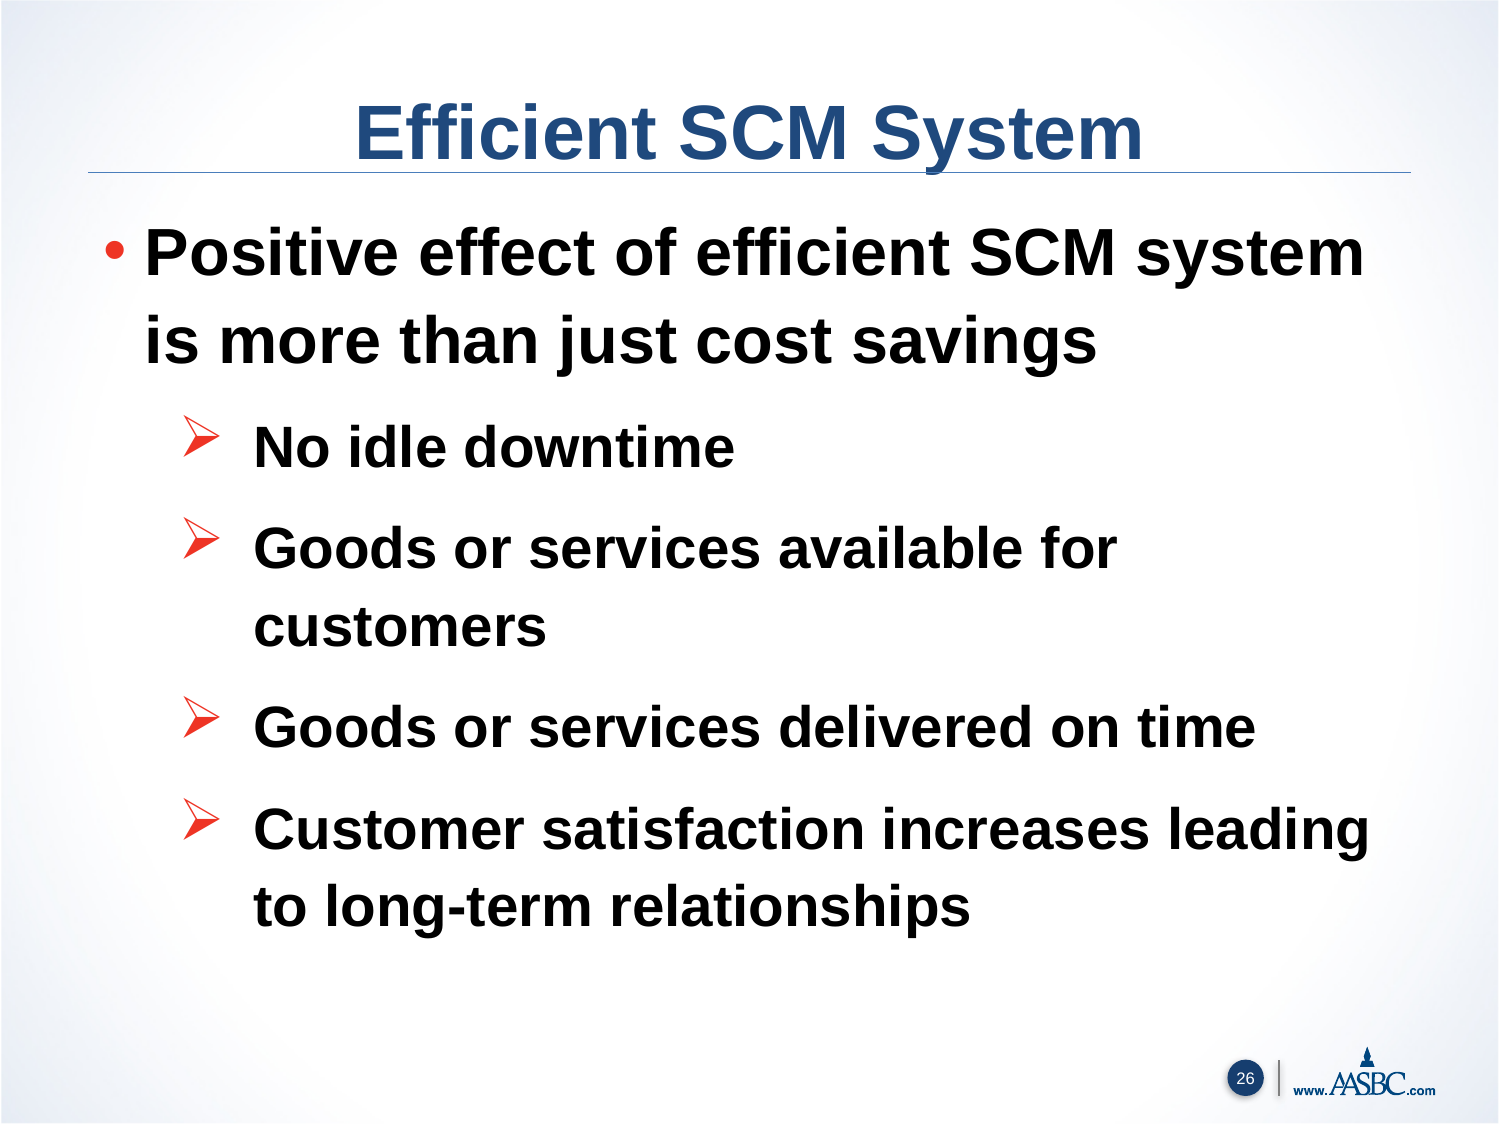

Efficient SCM System
Positive effect of efficient SCM system is more than just cost savings
No idle downtime
Goods or services available for customers
Goods or services delivered on time
Customer satisfaction increases leading
to long-term relationships